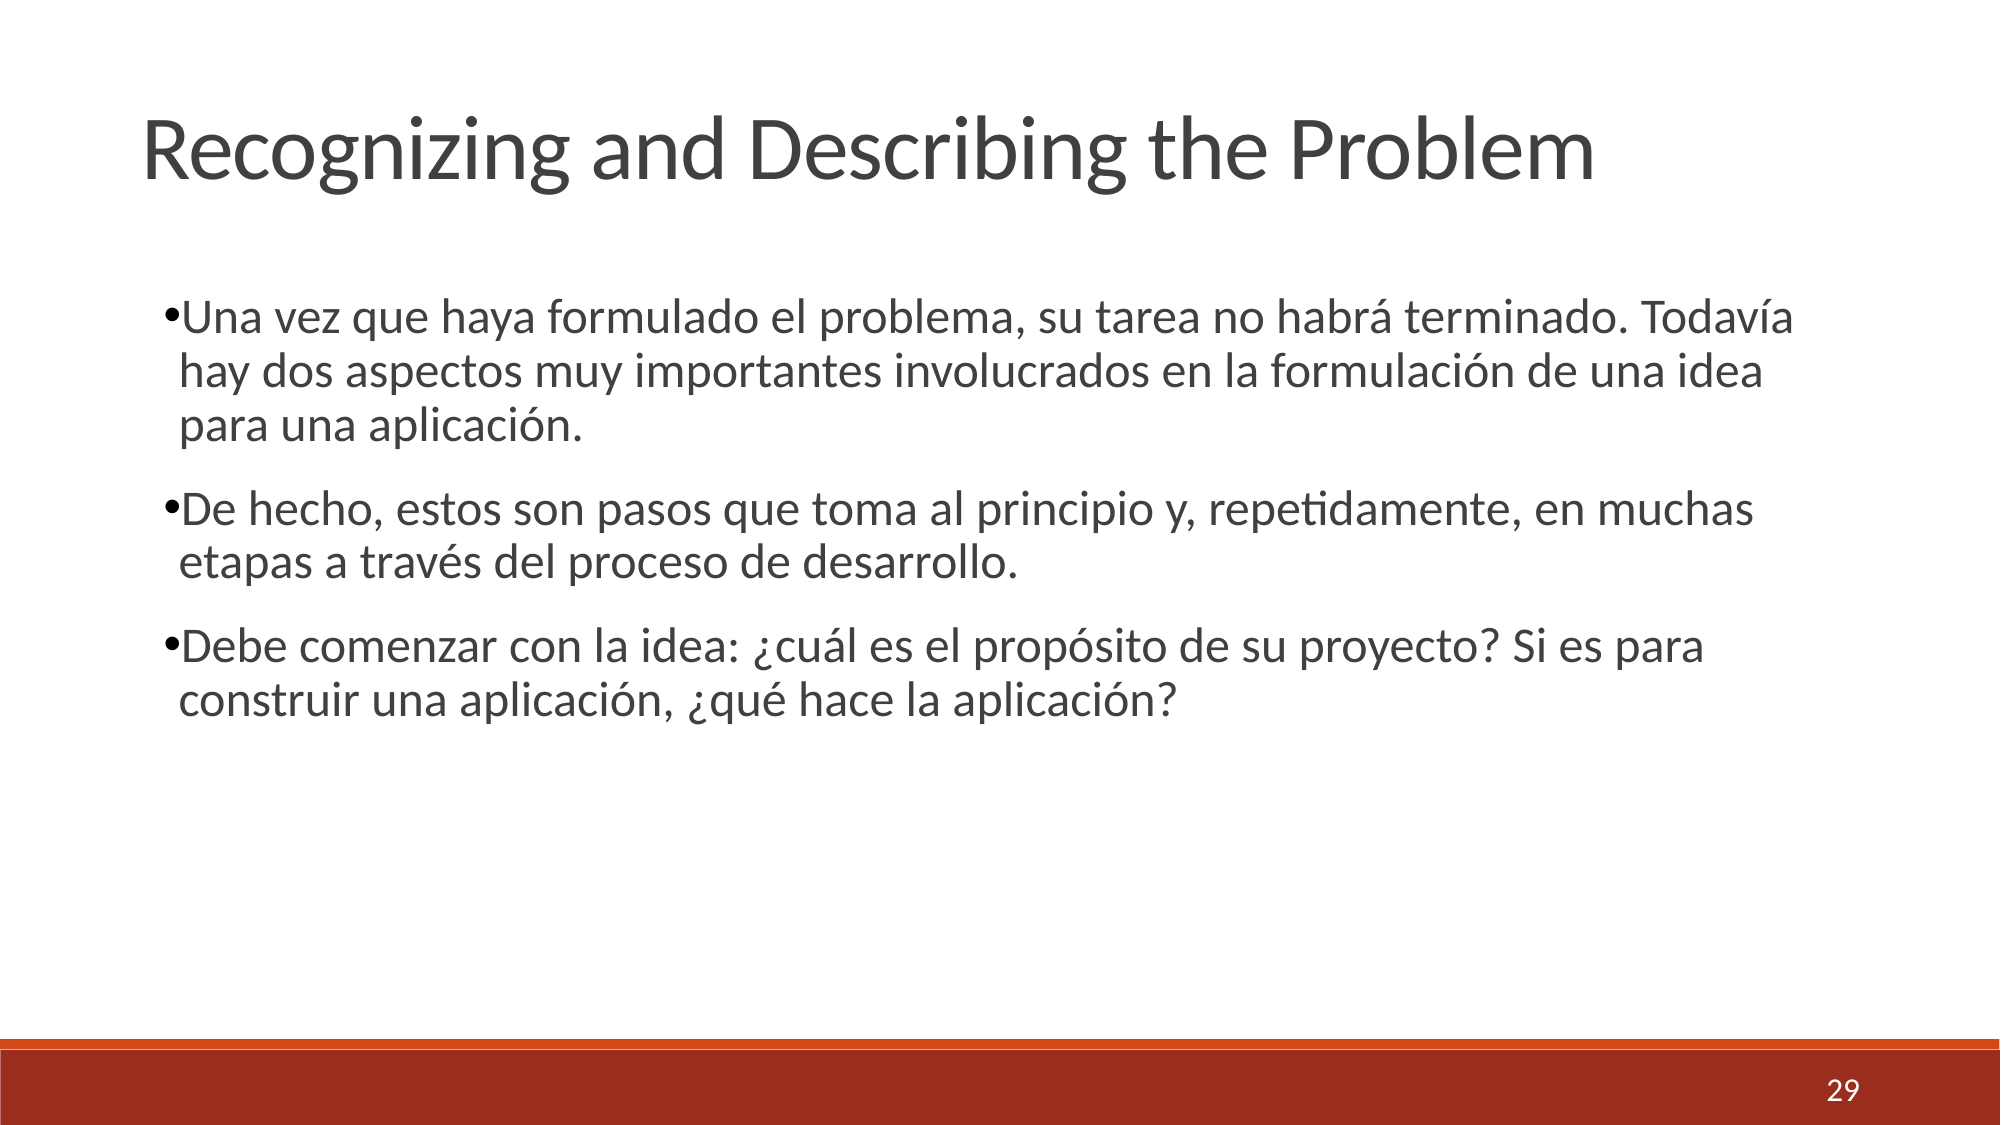

Recognizing and Describing the Problem
Una vez que haya formulado el problema, su tarea no habrá terminado. Todavía hay dos aspectos muy importantes involucrados en la formulación de una idea para una aplicación.
De hecho, estos son pasos que toma al principio y, repetidamente, en muchas etapas a través del proceso de desarrollo.
Debe comenzar con la idea: ¿cuál es el propósito de su proyecto? Si es para construir una aplicación, ¿qué hace la aplicación?
29